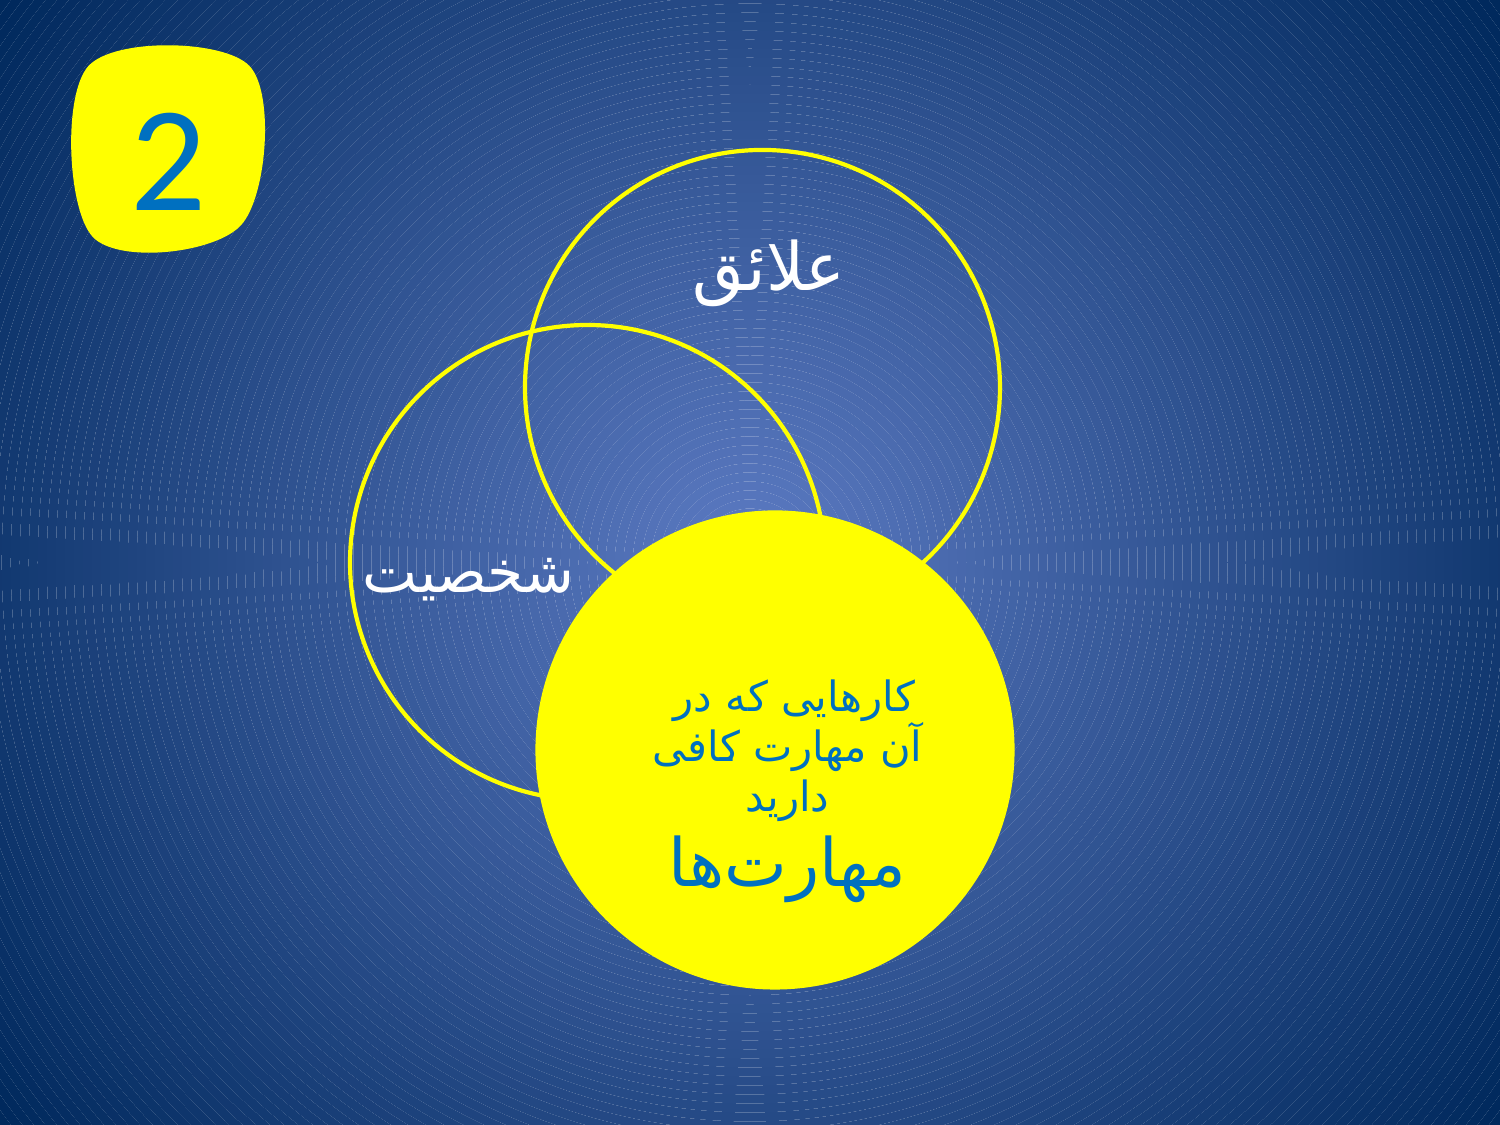

2

علائق

شخصیت
کارهایی که در
آن مهارت کافی دارید
مهارت‌ها